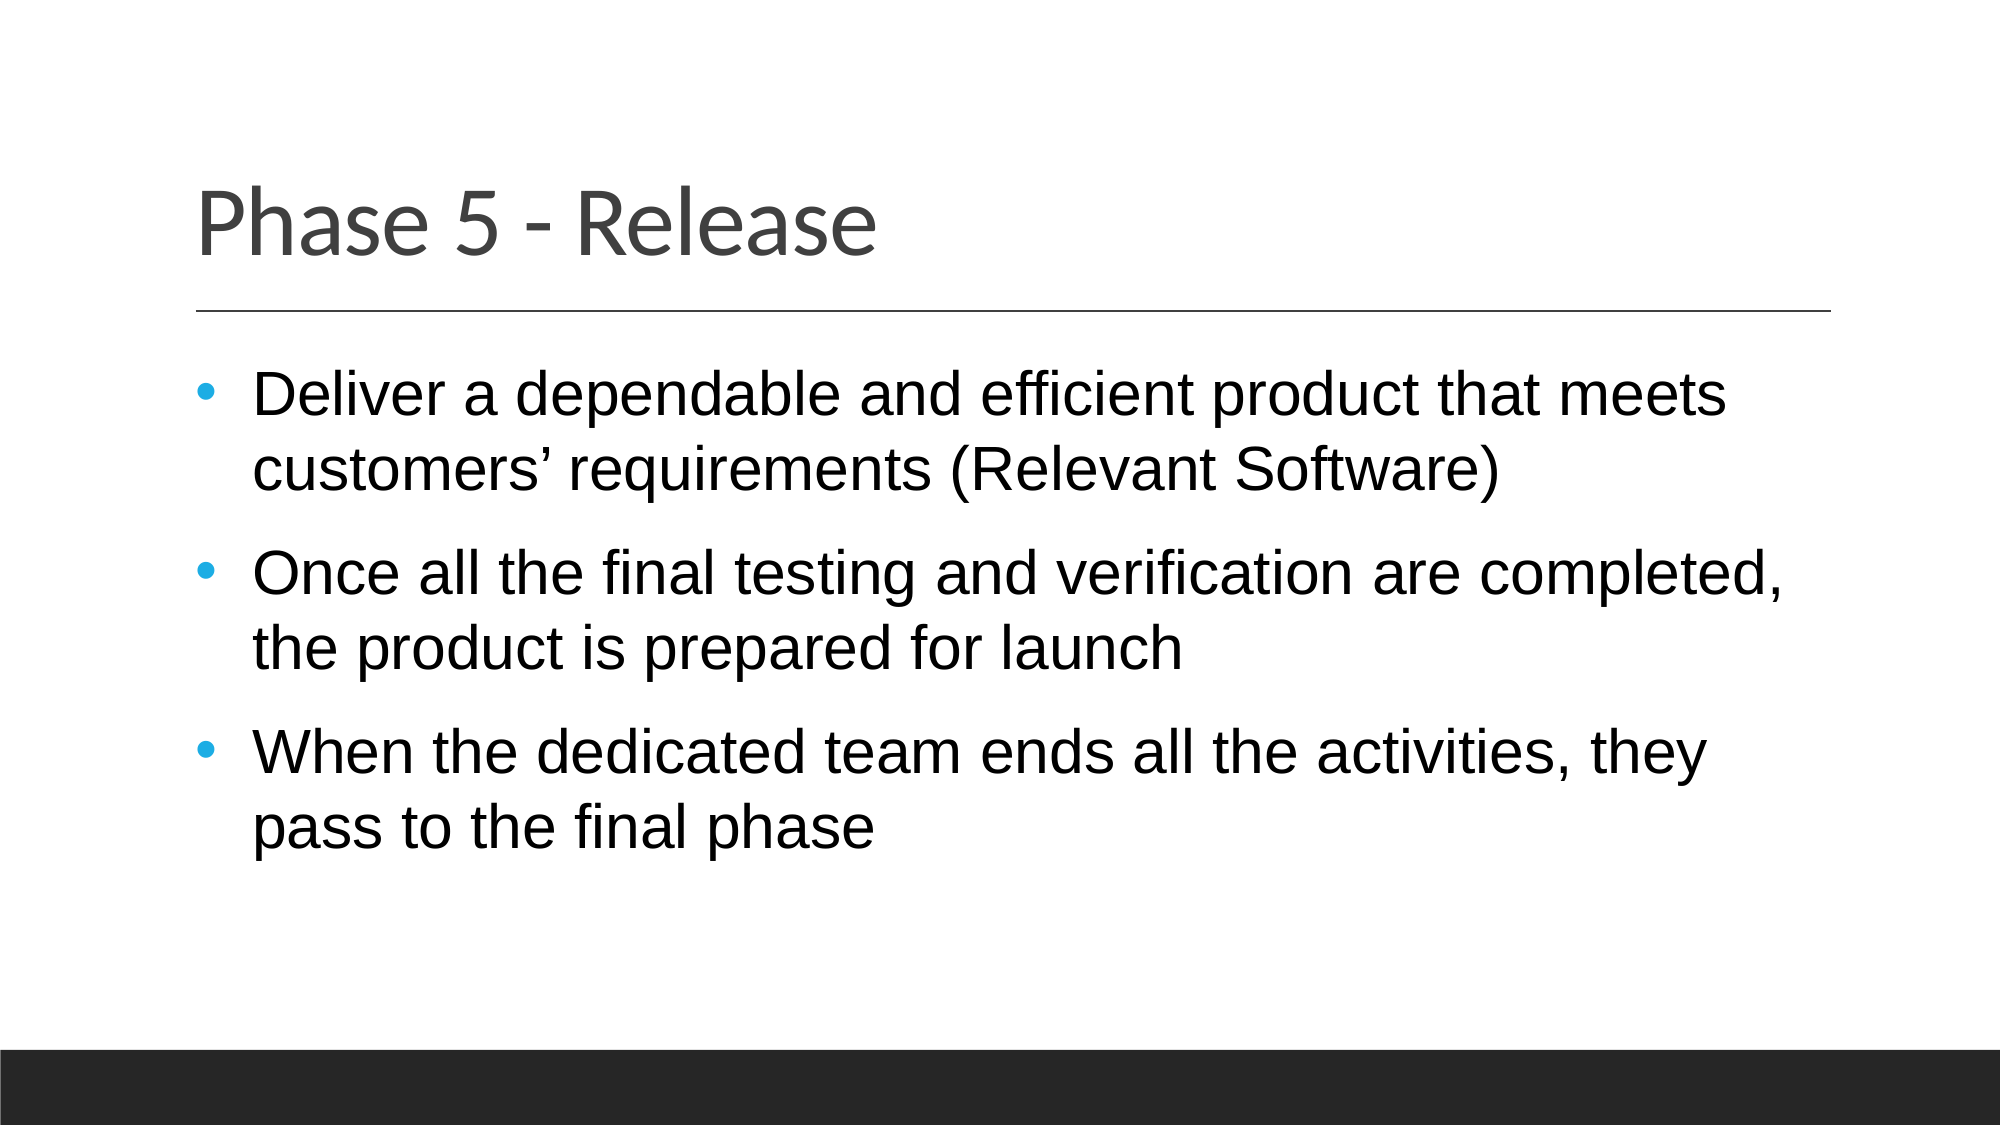

# Phase 5 - Release
Deliver a dependable and efficient product that meets customers’ requirements (Relevant Software)
Once all the final testing and verification are completed, the product is prepared for launch
When the dedicated team ends all the activities, they pass to the final phase